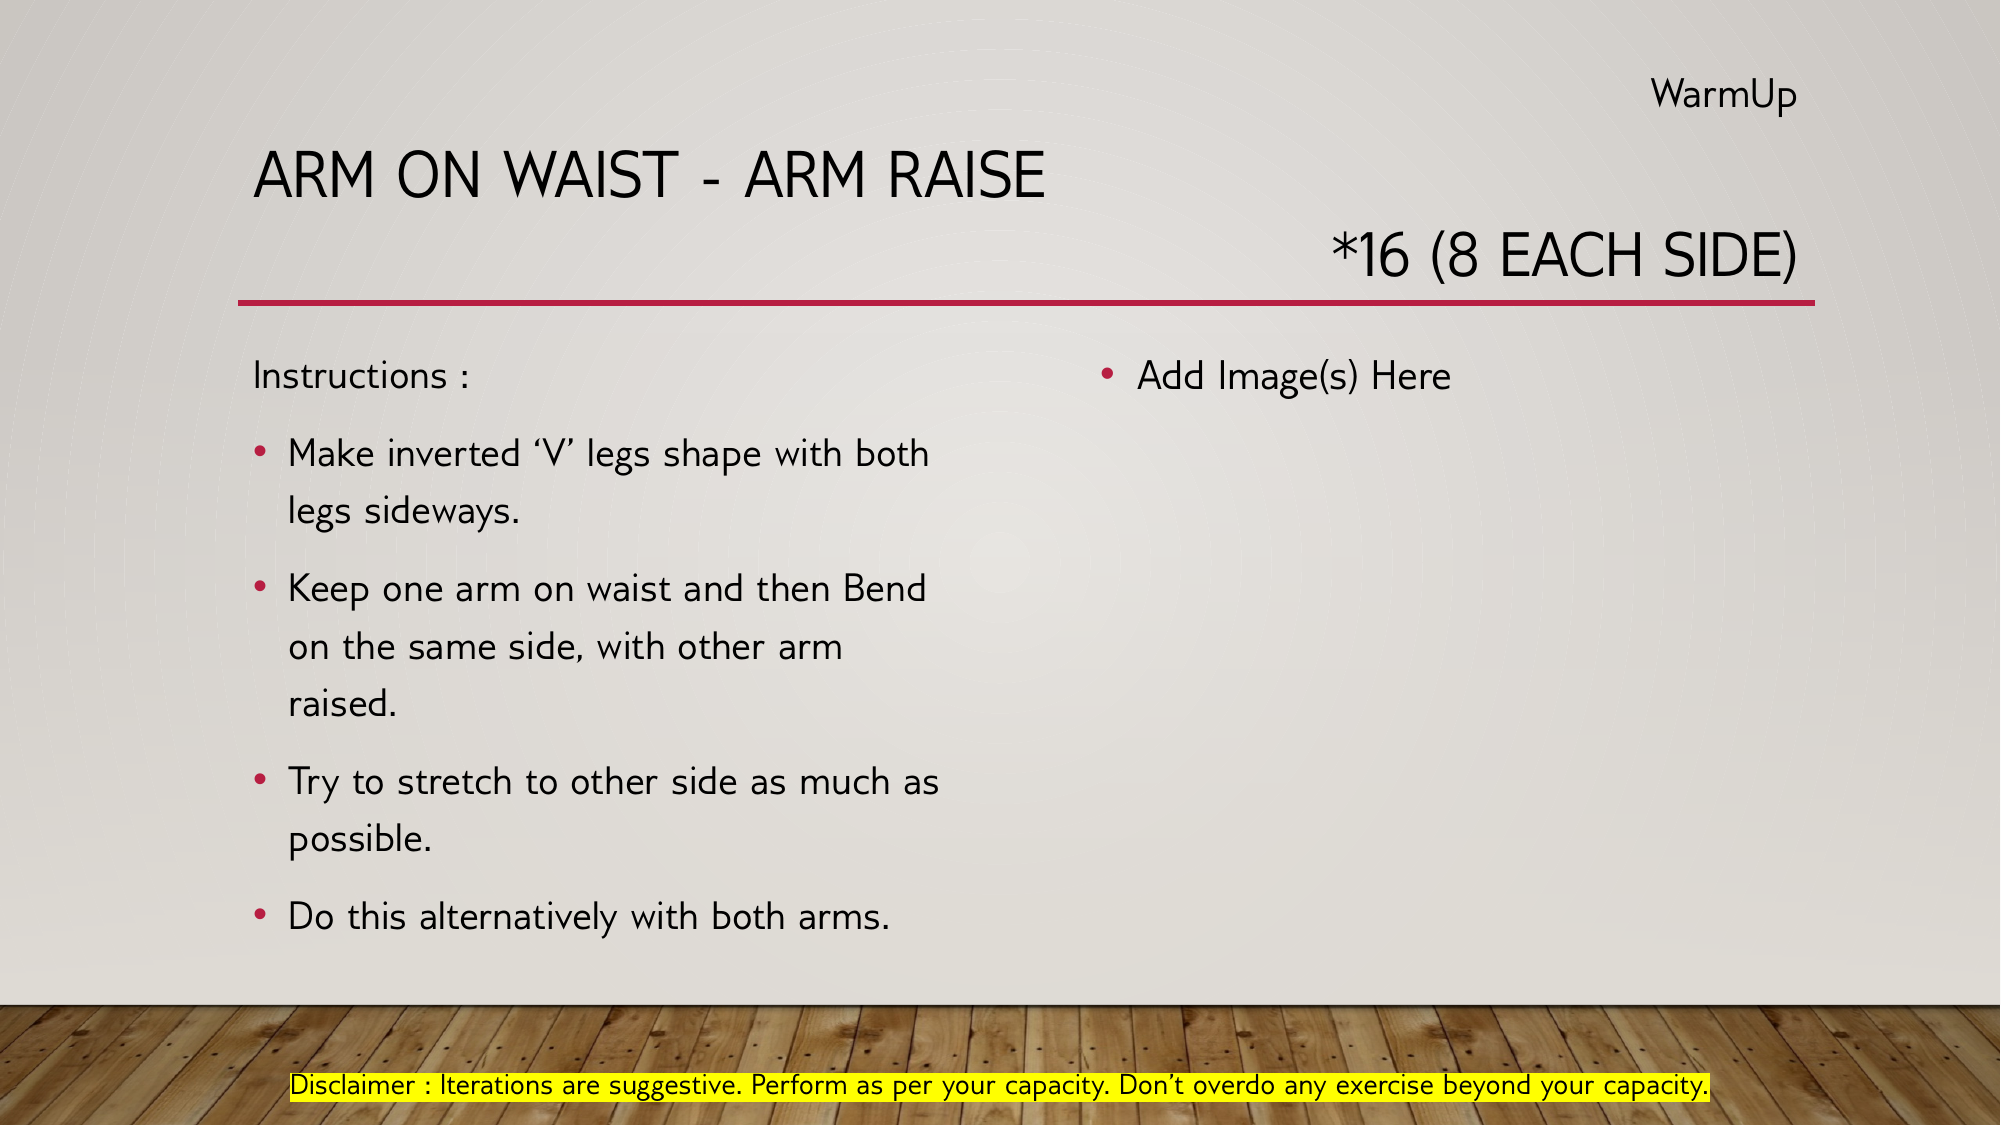

WarmUp
# Arm on waist - arm raise
*16 (8 each side)
Add Image(s) Here

Instructions :
Make inverted ‘V’ legs shape with both legs sideways.
Keep one arm on waist and then Bend on the same side, with other arm raised.
Try to stretch to other side as much as possible.
Do this alternatively with both arms.
Disclaimer : Iterations are suggestive. Perform as per your capacity. Don’t overdo any exercise beyond your capacity.